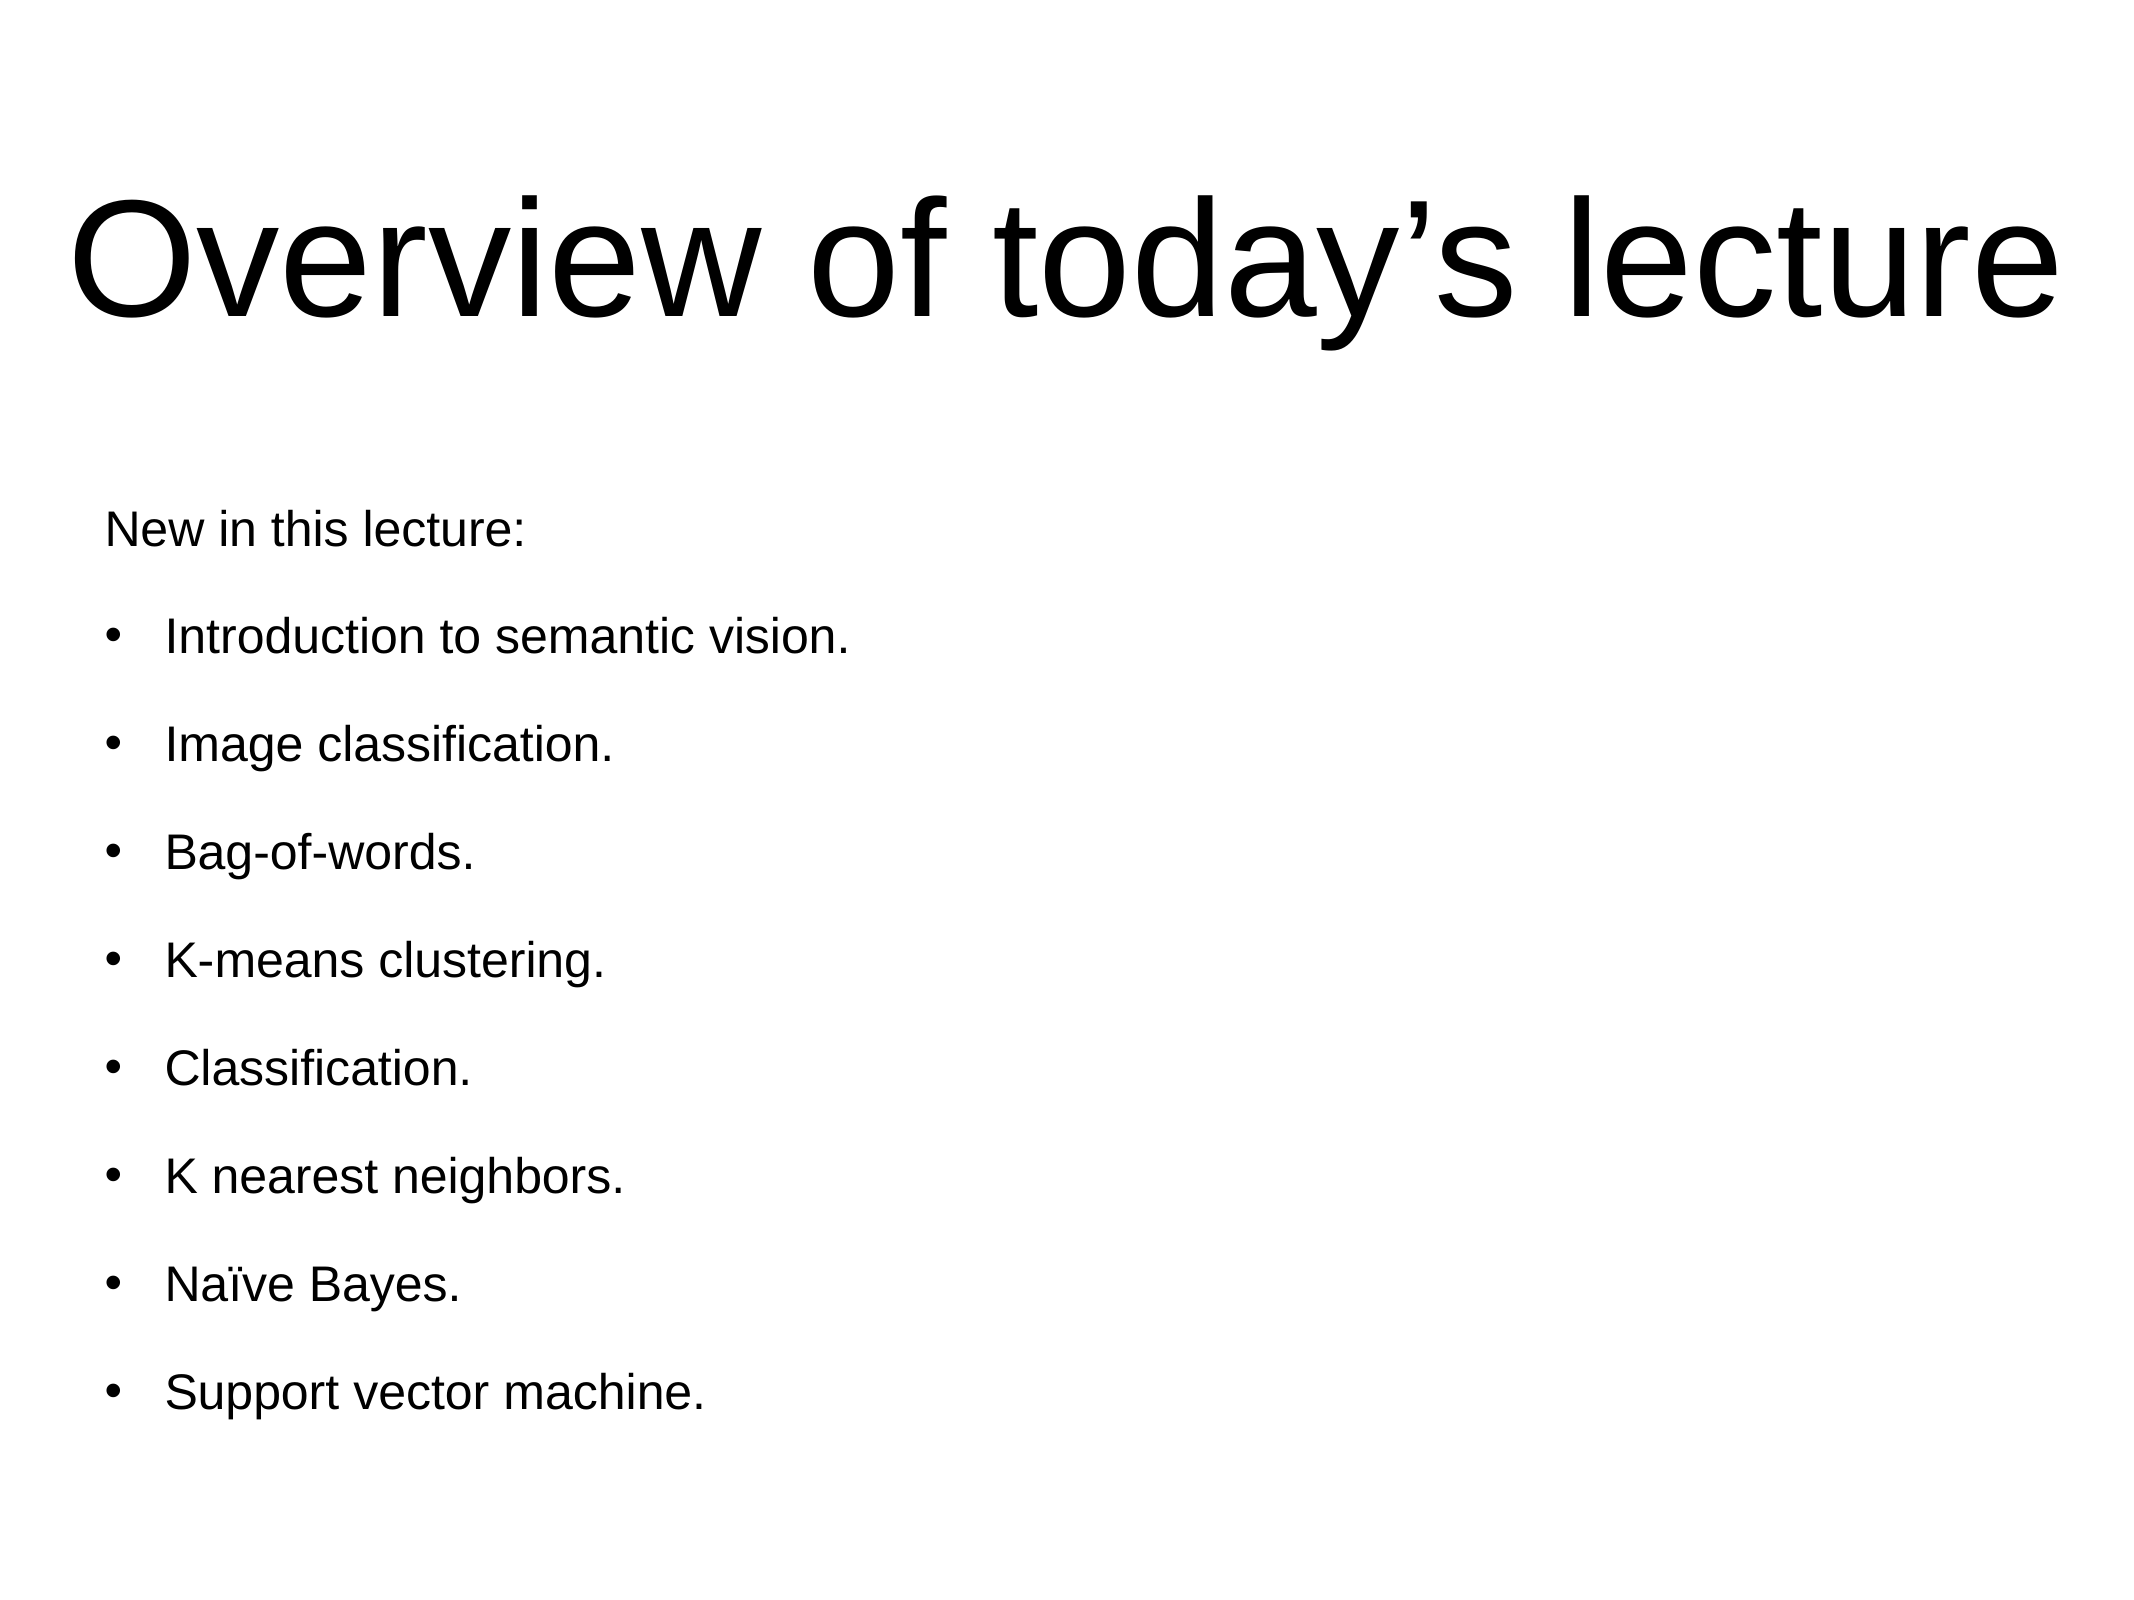

# Overview of today’s lecture

New in this lecture:

Introduction to semantic vision.

Image classification.

Bag-of-words.

K-means clustering.

Classification.

K nearest neighbors.

Naïve Bayes.

Support vector machine.